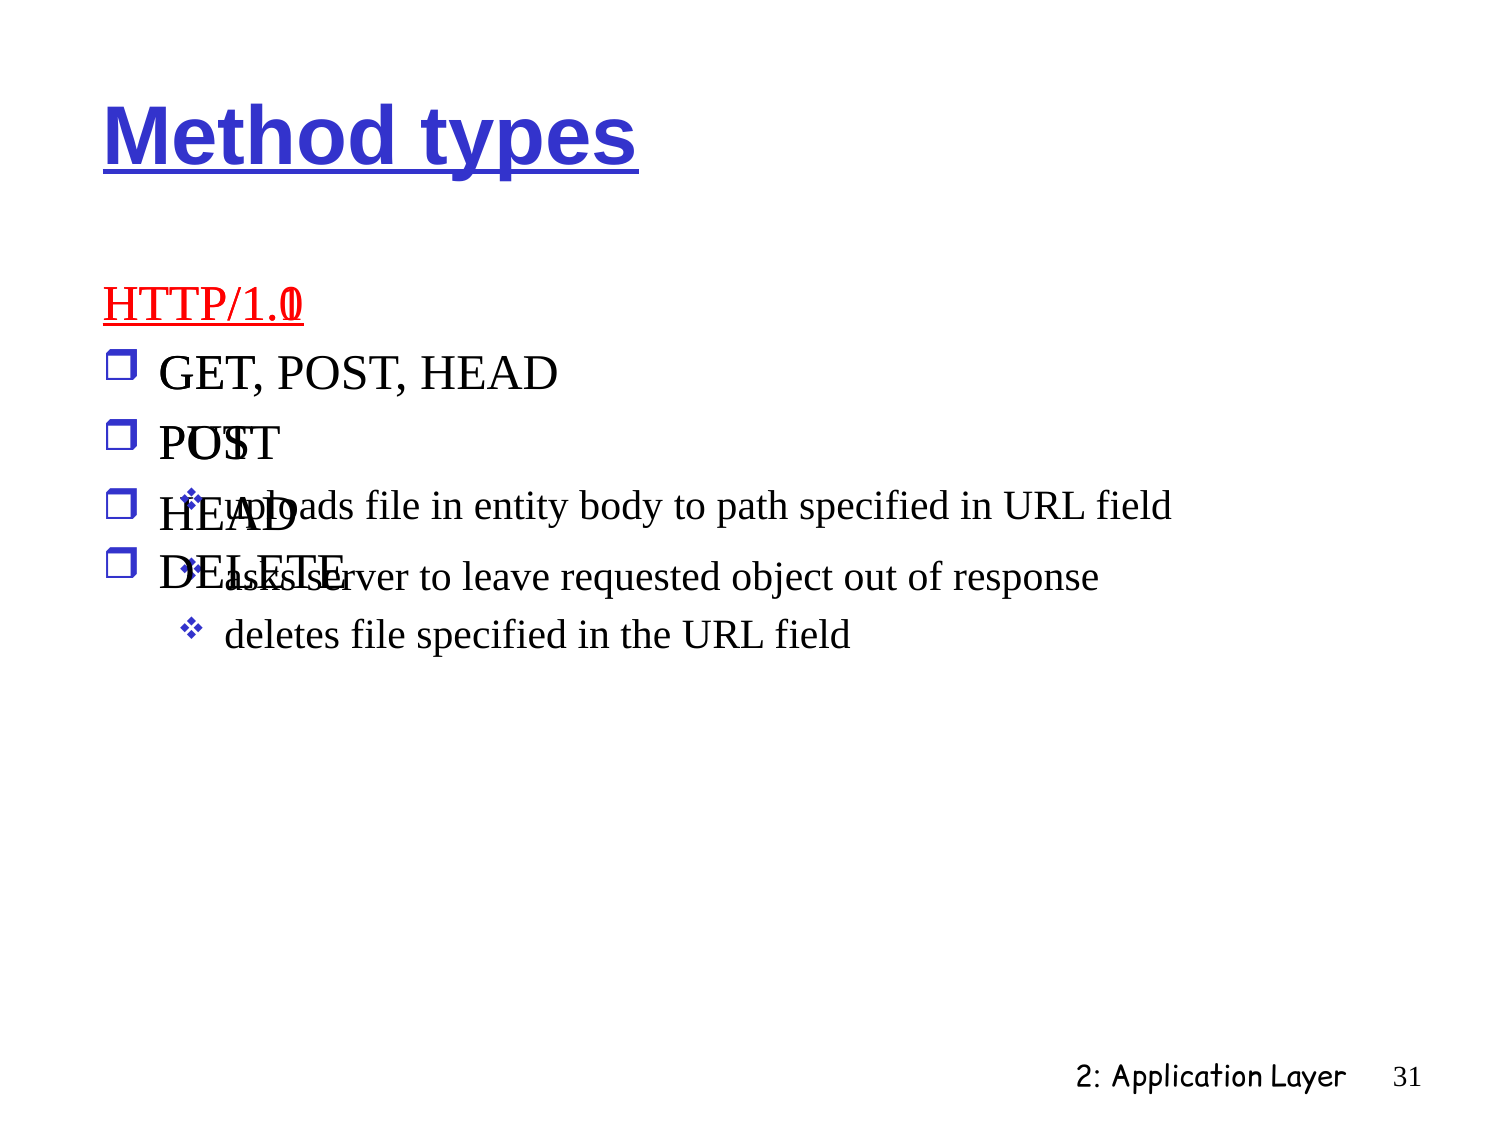

# Method types
HTTP/1.0
GET
POST
HEAD
asks server to leave requested object out of response
HTTP/1.1
GET, POST, HEAD
PUT
uploads file in entity body to path specified in URL field
DELETE
deletes file specified in the URL field
2: Application Layer
31